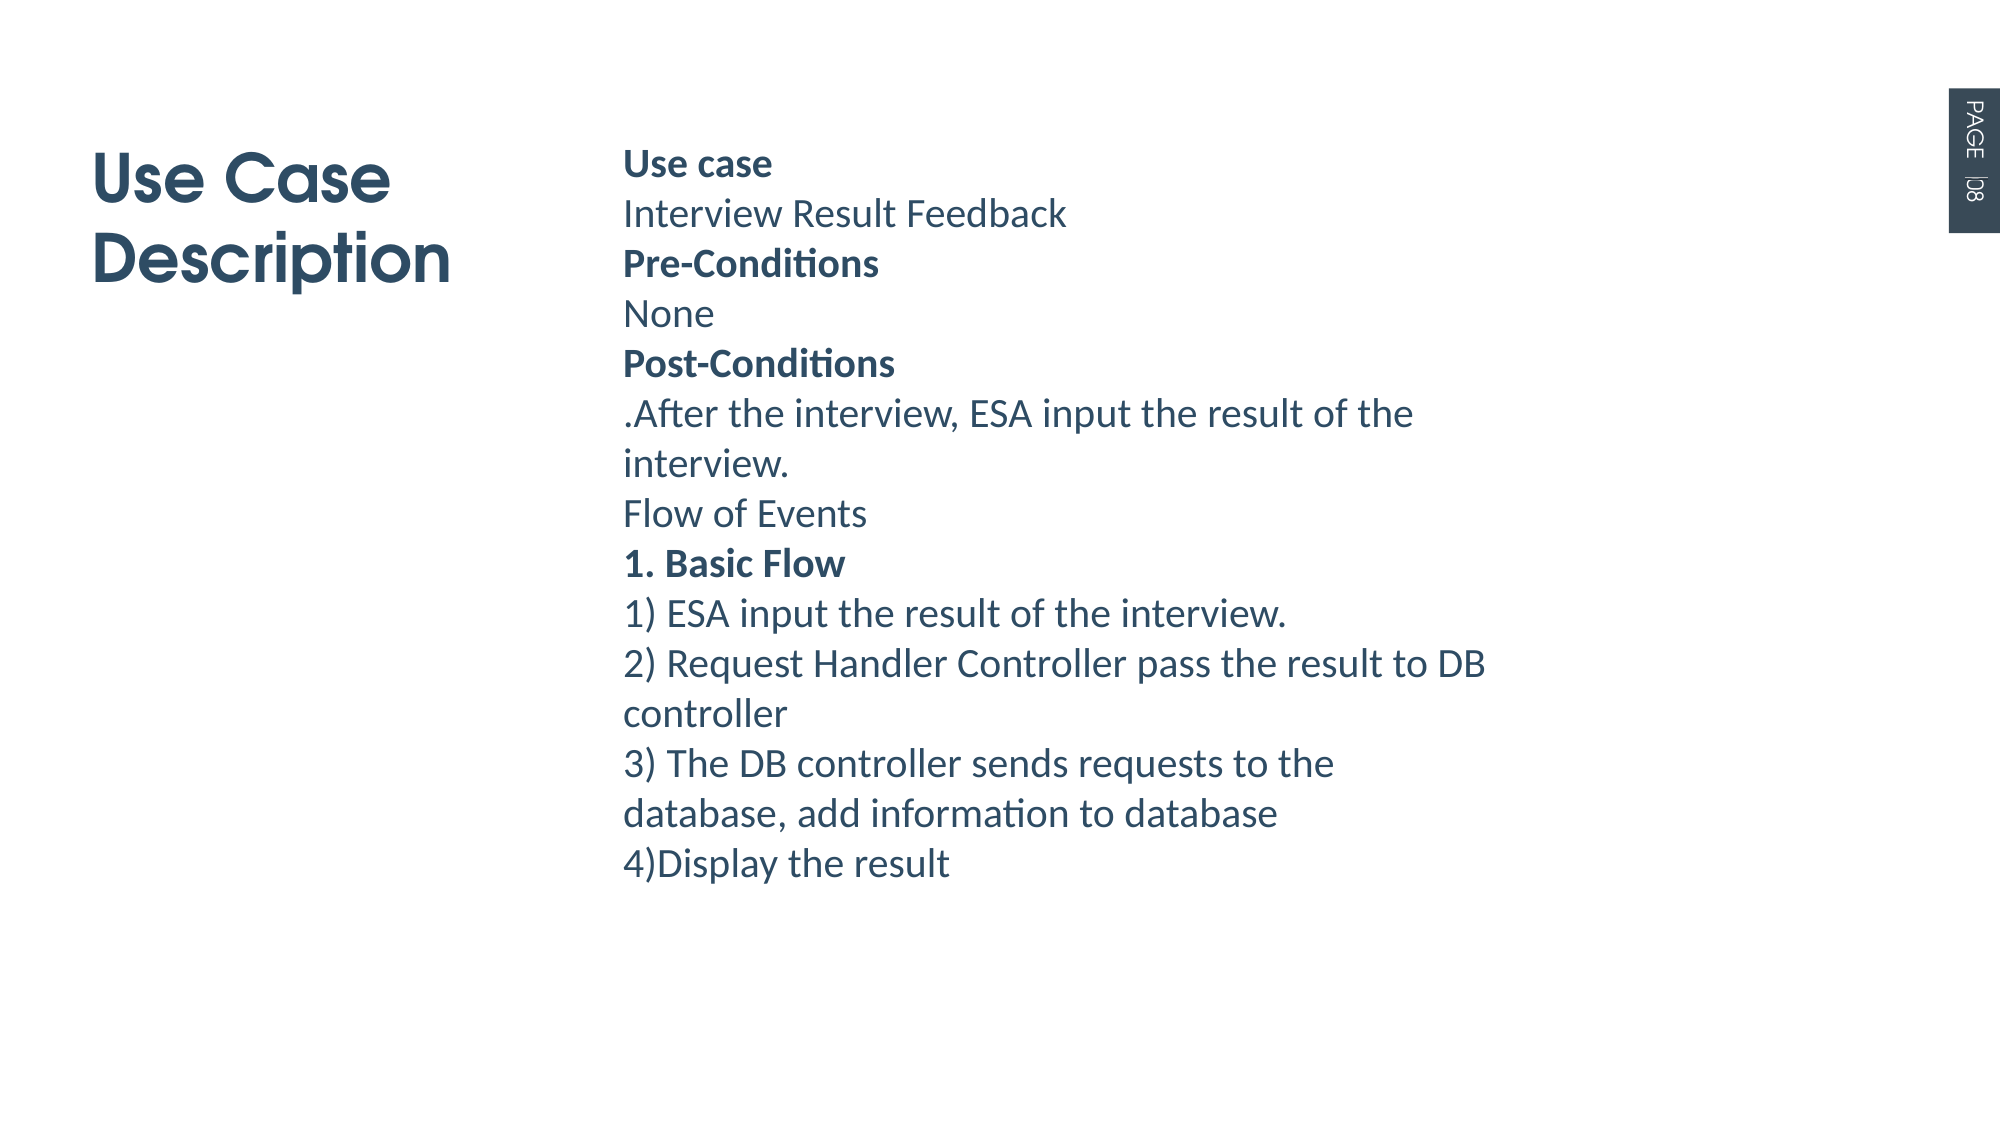

PAGE   08
Use Case
Description
Use case
Interview Result Feedback
Pre-Conditions
None
Post-Conditions
.After the interview, ESA input the result of the interview.
Flow of Events
1. Basic Flow
1) ESA input the result of the interview.
2) Request Handler Controller pass the result to DB controller
3) The DB controller sends requests to the database, add information to database
4)Display the result